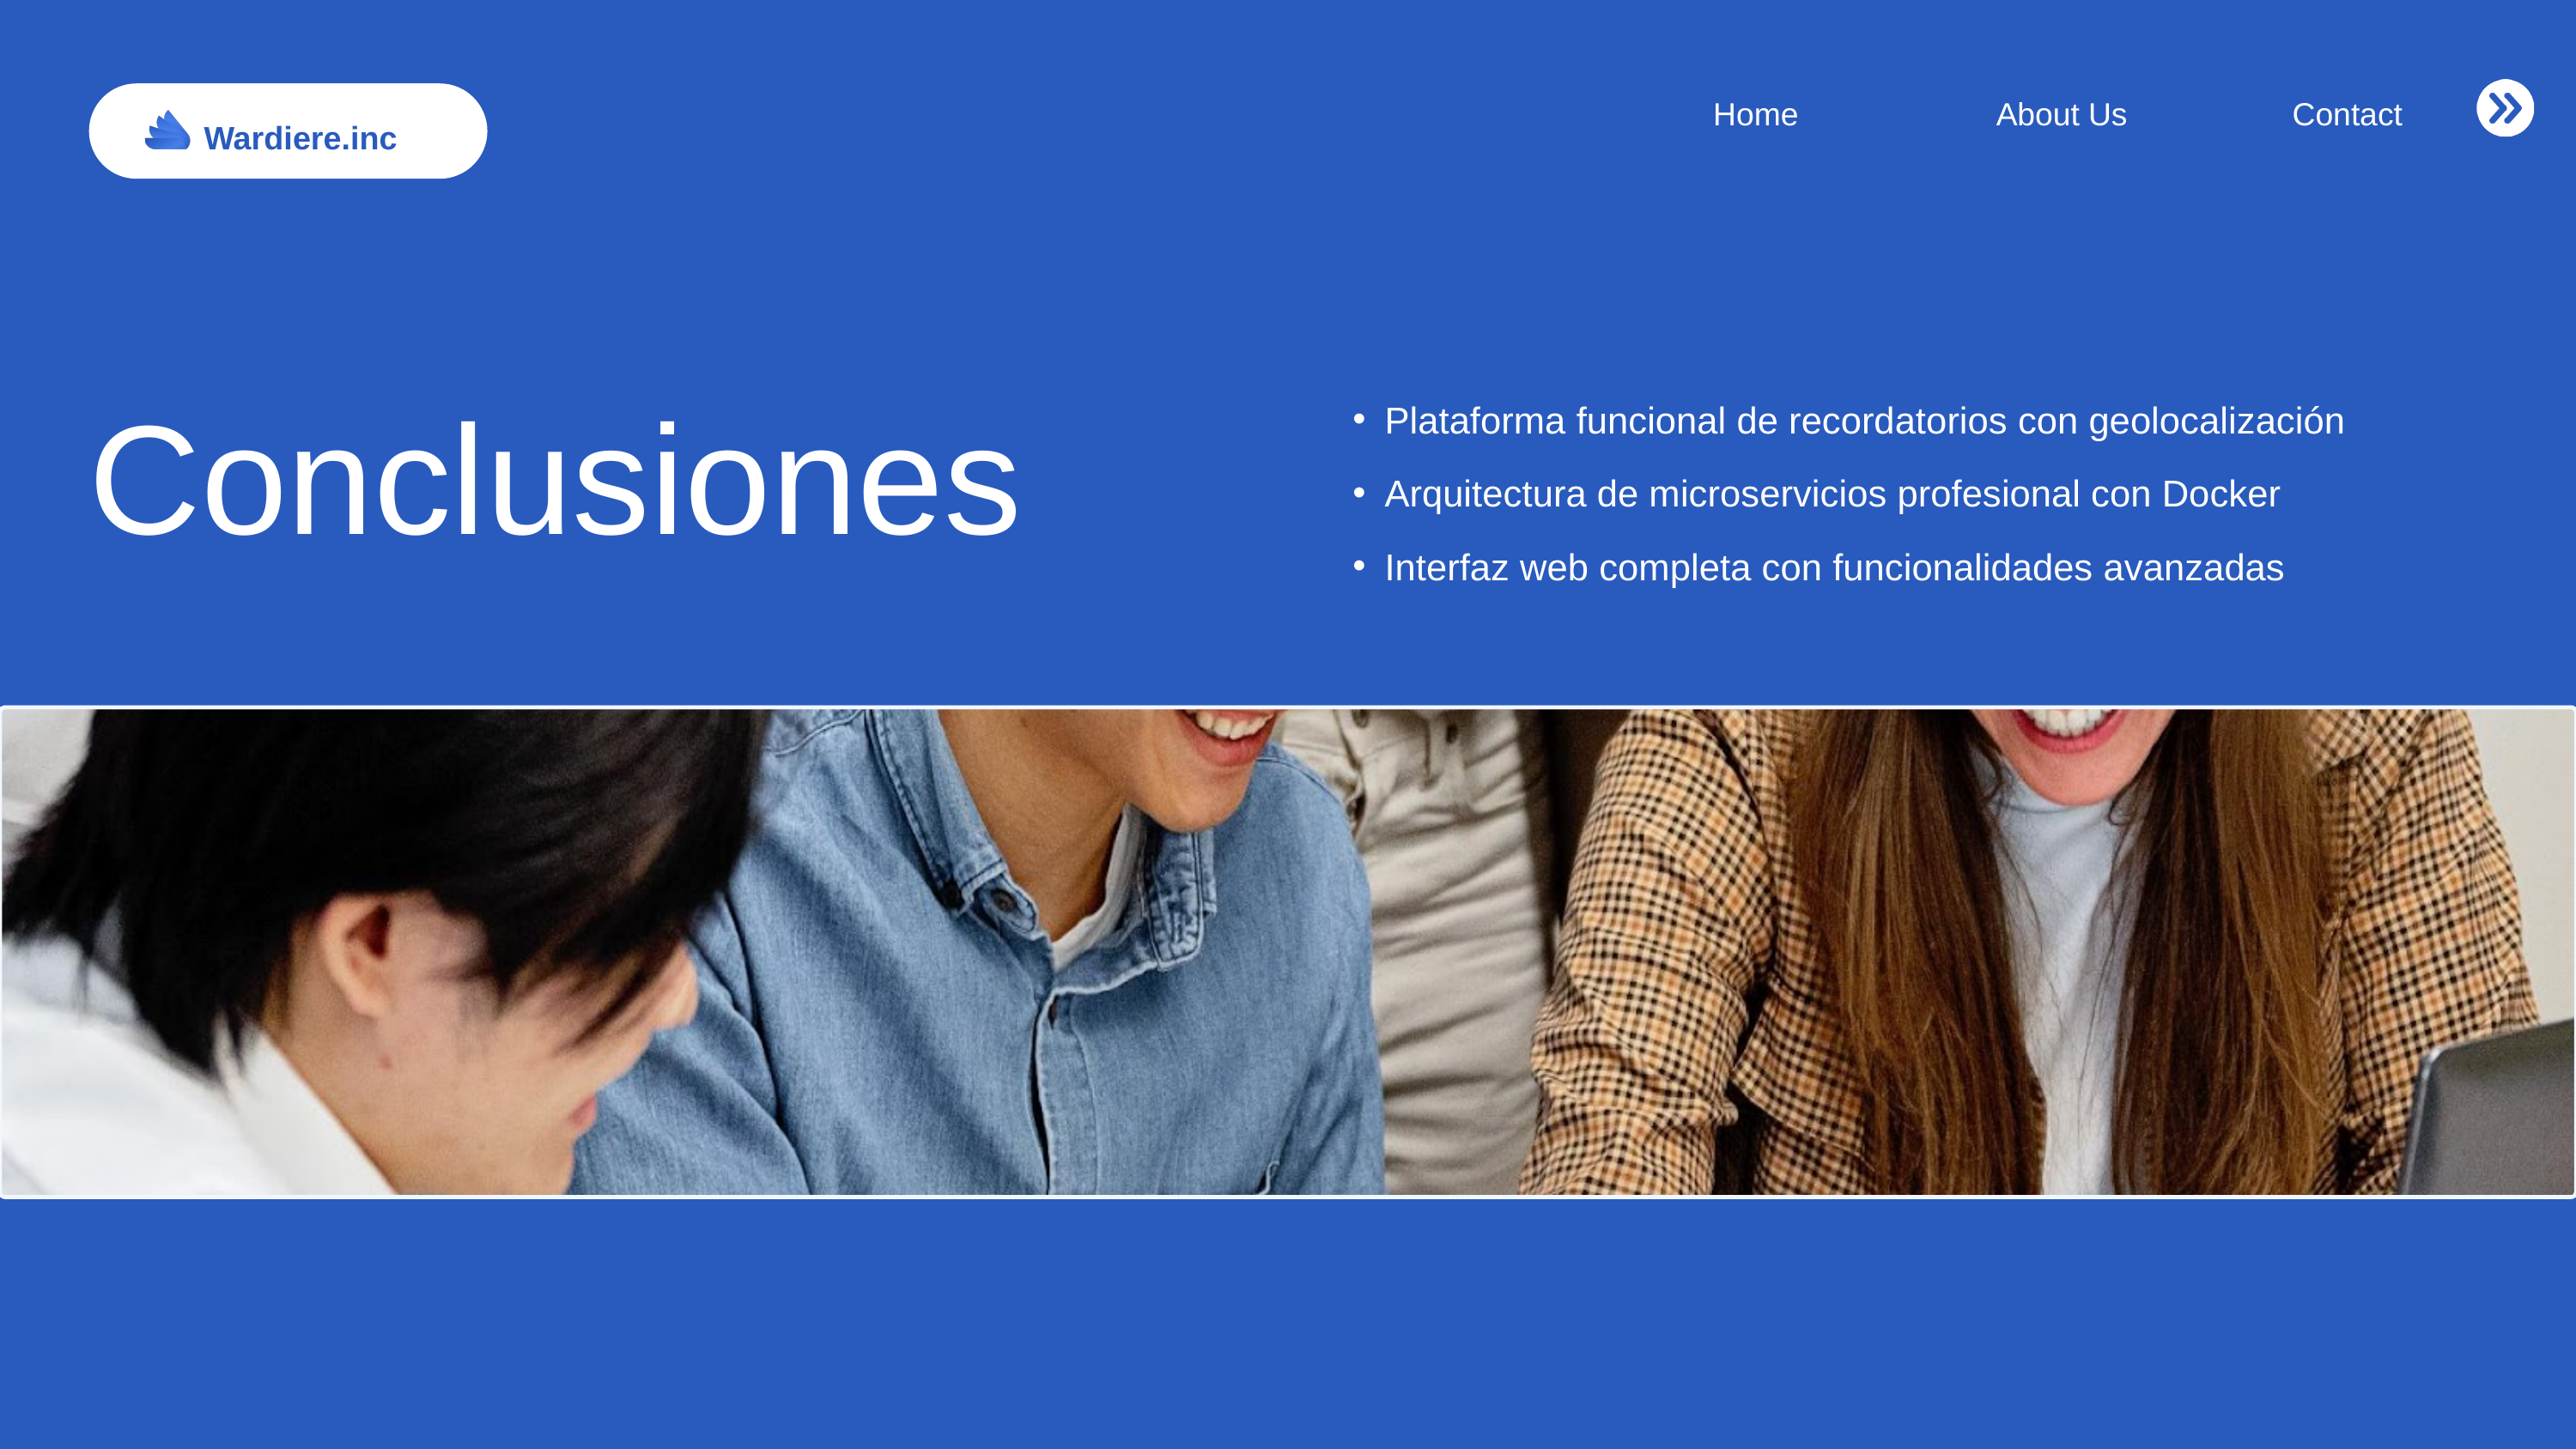

Home
About Us
Contact

Wardiere.inc
Conclusiones
Plataforma funcional de recordatorios con geolocalización
Arquitectura de microservicios profesional con Docker
Interfaz web completa con funcionalidades avanzadas